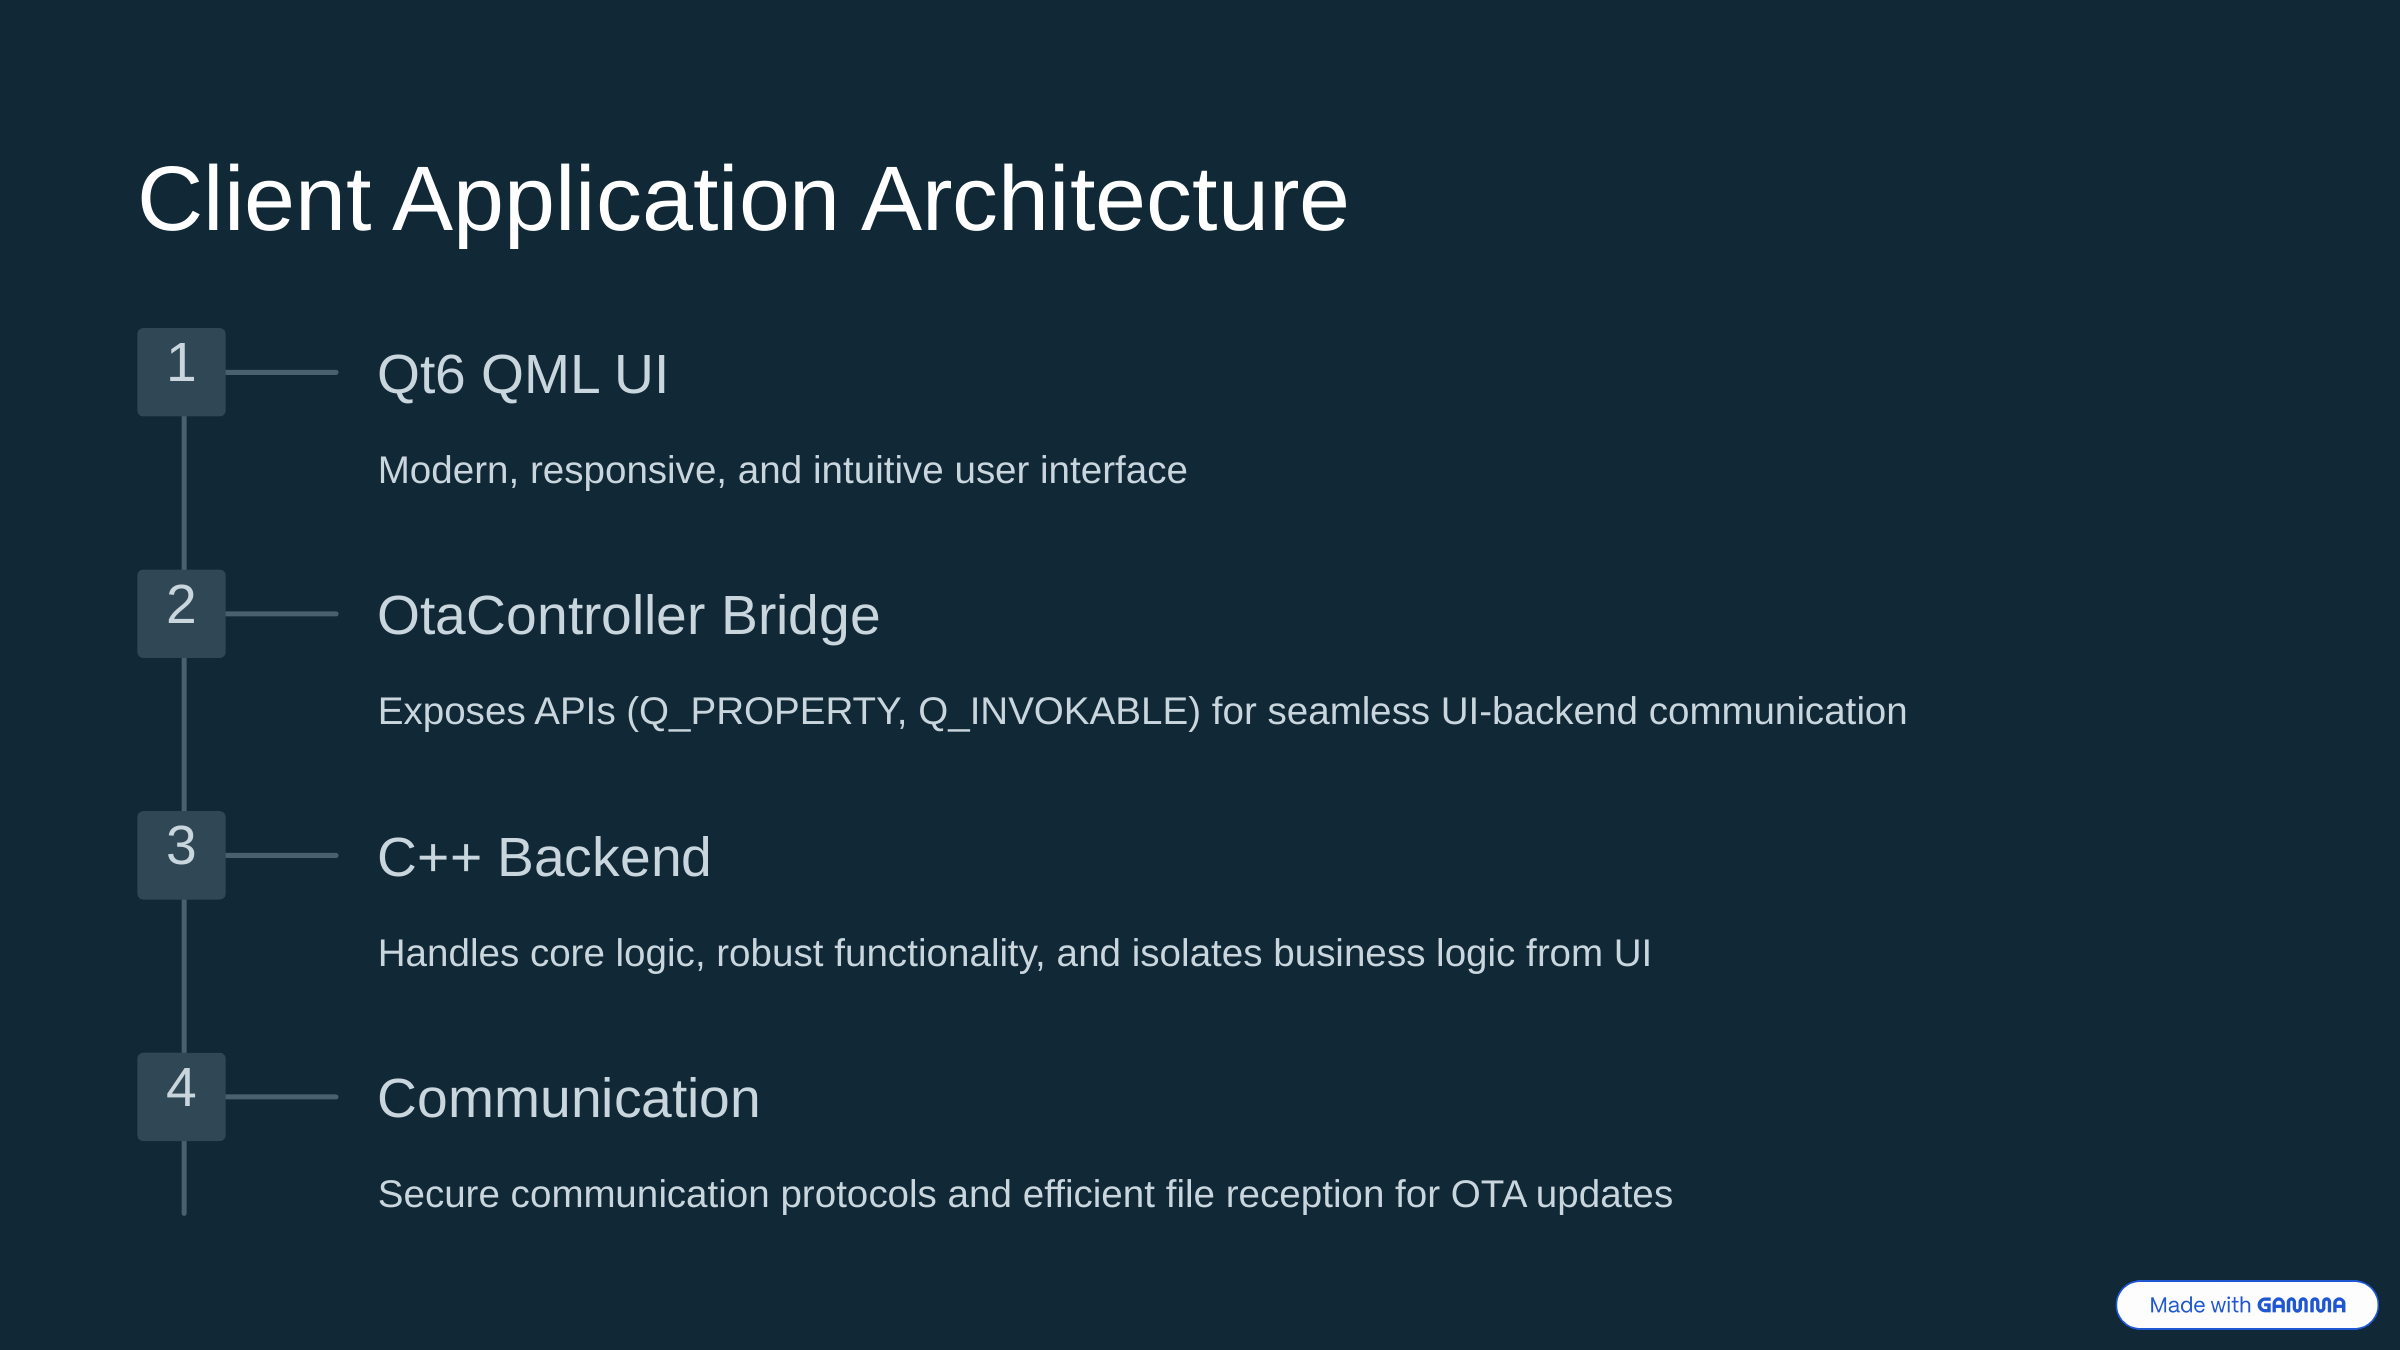

Client Application Architecture

Qt6 QML UI
1

Modern, responsive, and intuitive user interface

OtaController Bridge
2

Exposes APIs (Q_PROPERTY, Q_INVOKABLE) for seamless UI-backend communication

C++ Backend
3

Handles core logic, robust functionality, and isolates business logic from UI

Communication
4

Secure communication protocols and efficient file reception for OTA updates